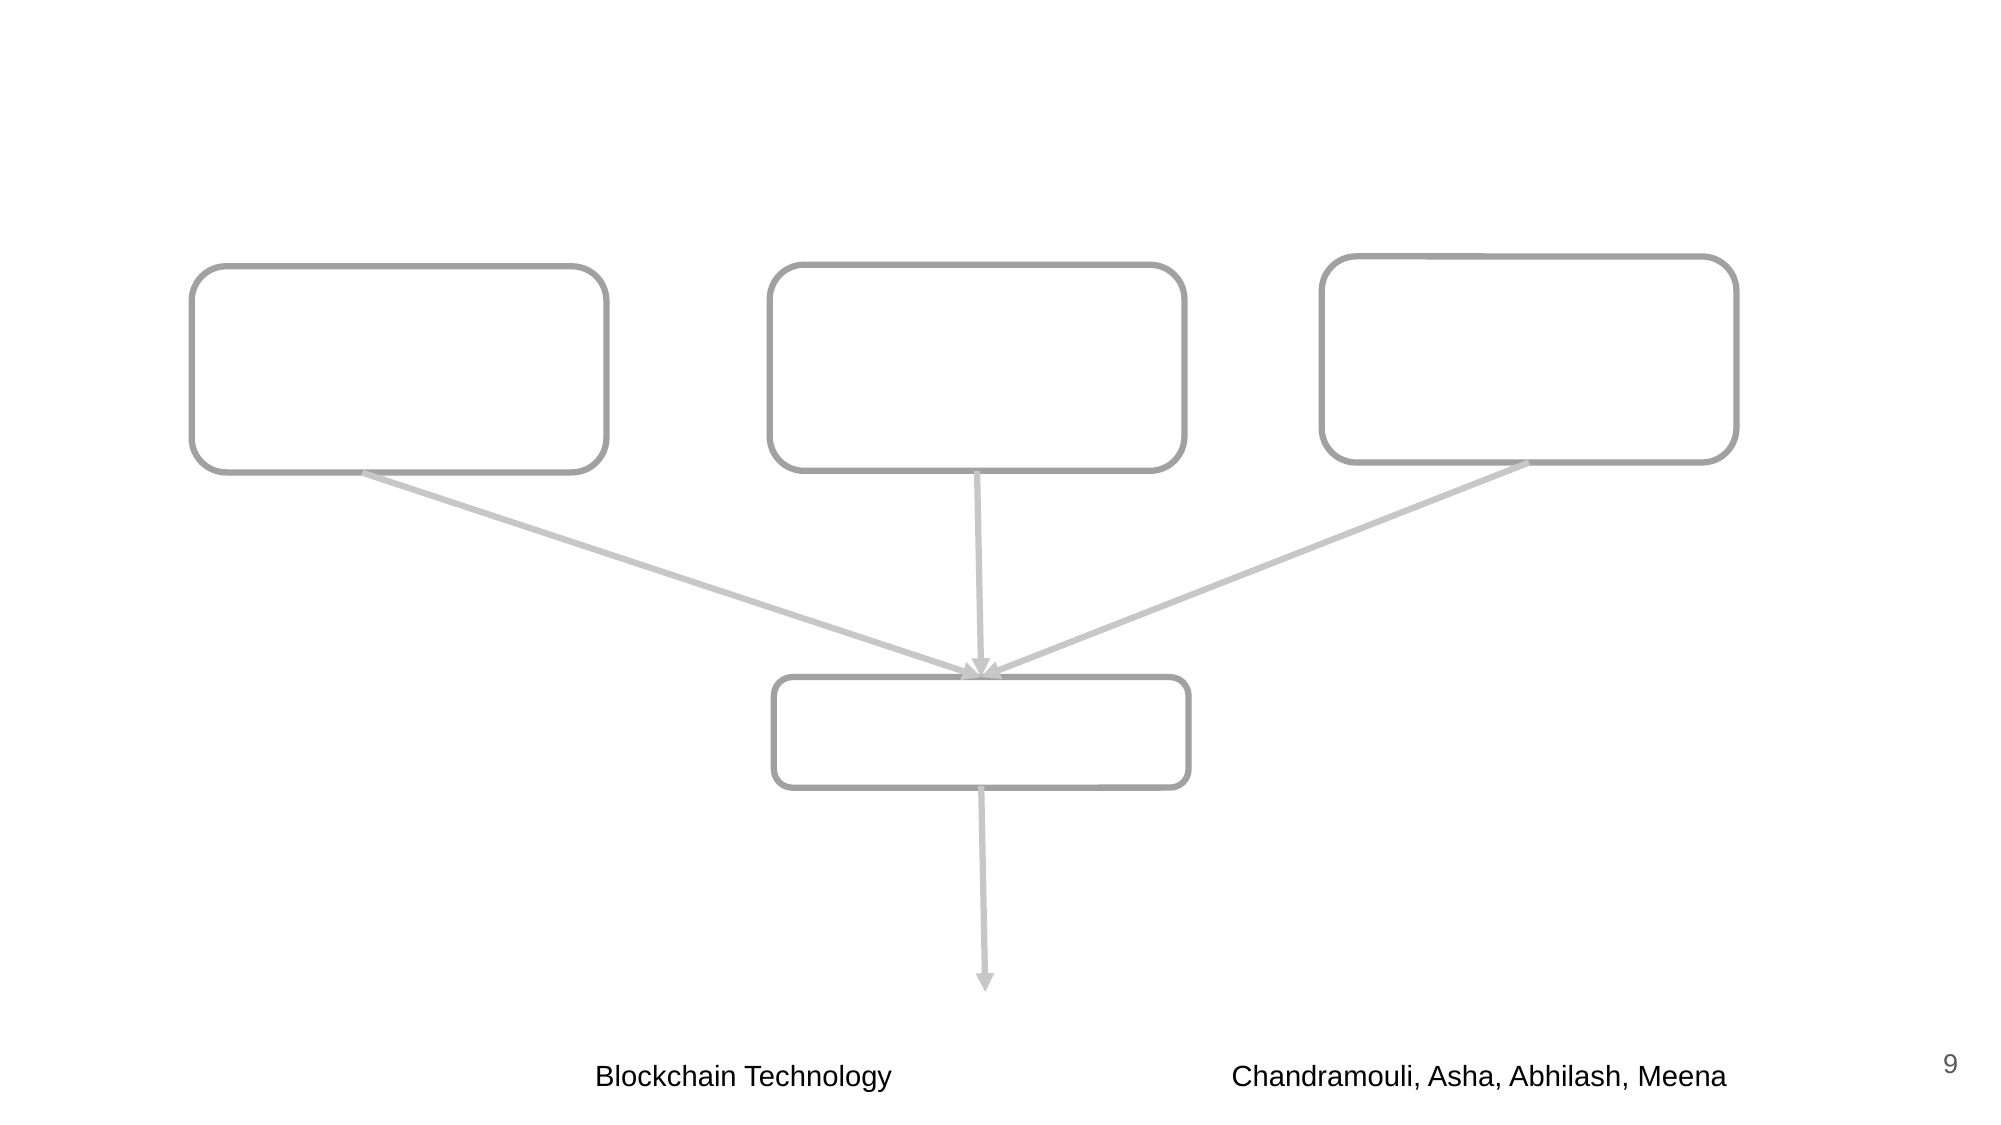

Hashcash Mapping

Block of transactions
Hash of the previous block
Nonce 1

SHA-256()
0000557c7295adcce7f1db2c3ff2c719cb2728f005e43d66acdd577aeb0ad3d0
9
Blockchain Technology
Chandramouli, Asha, Abhilash, Meena